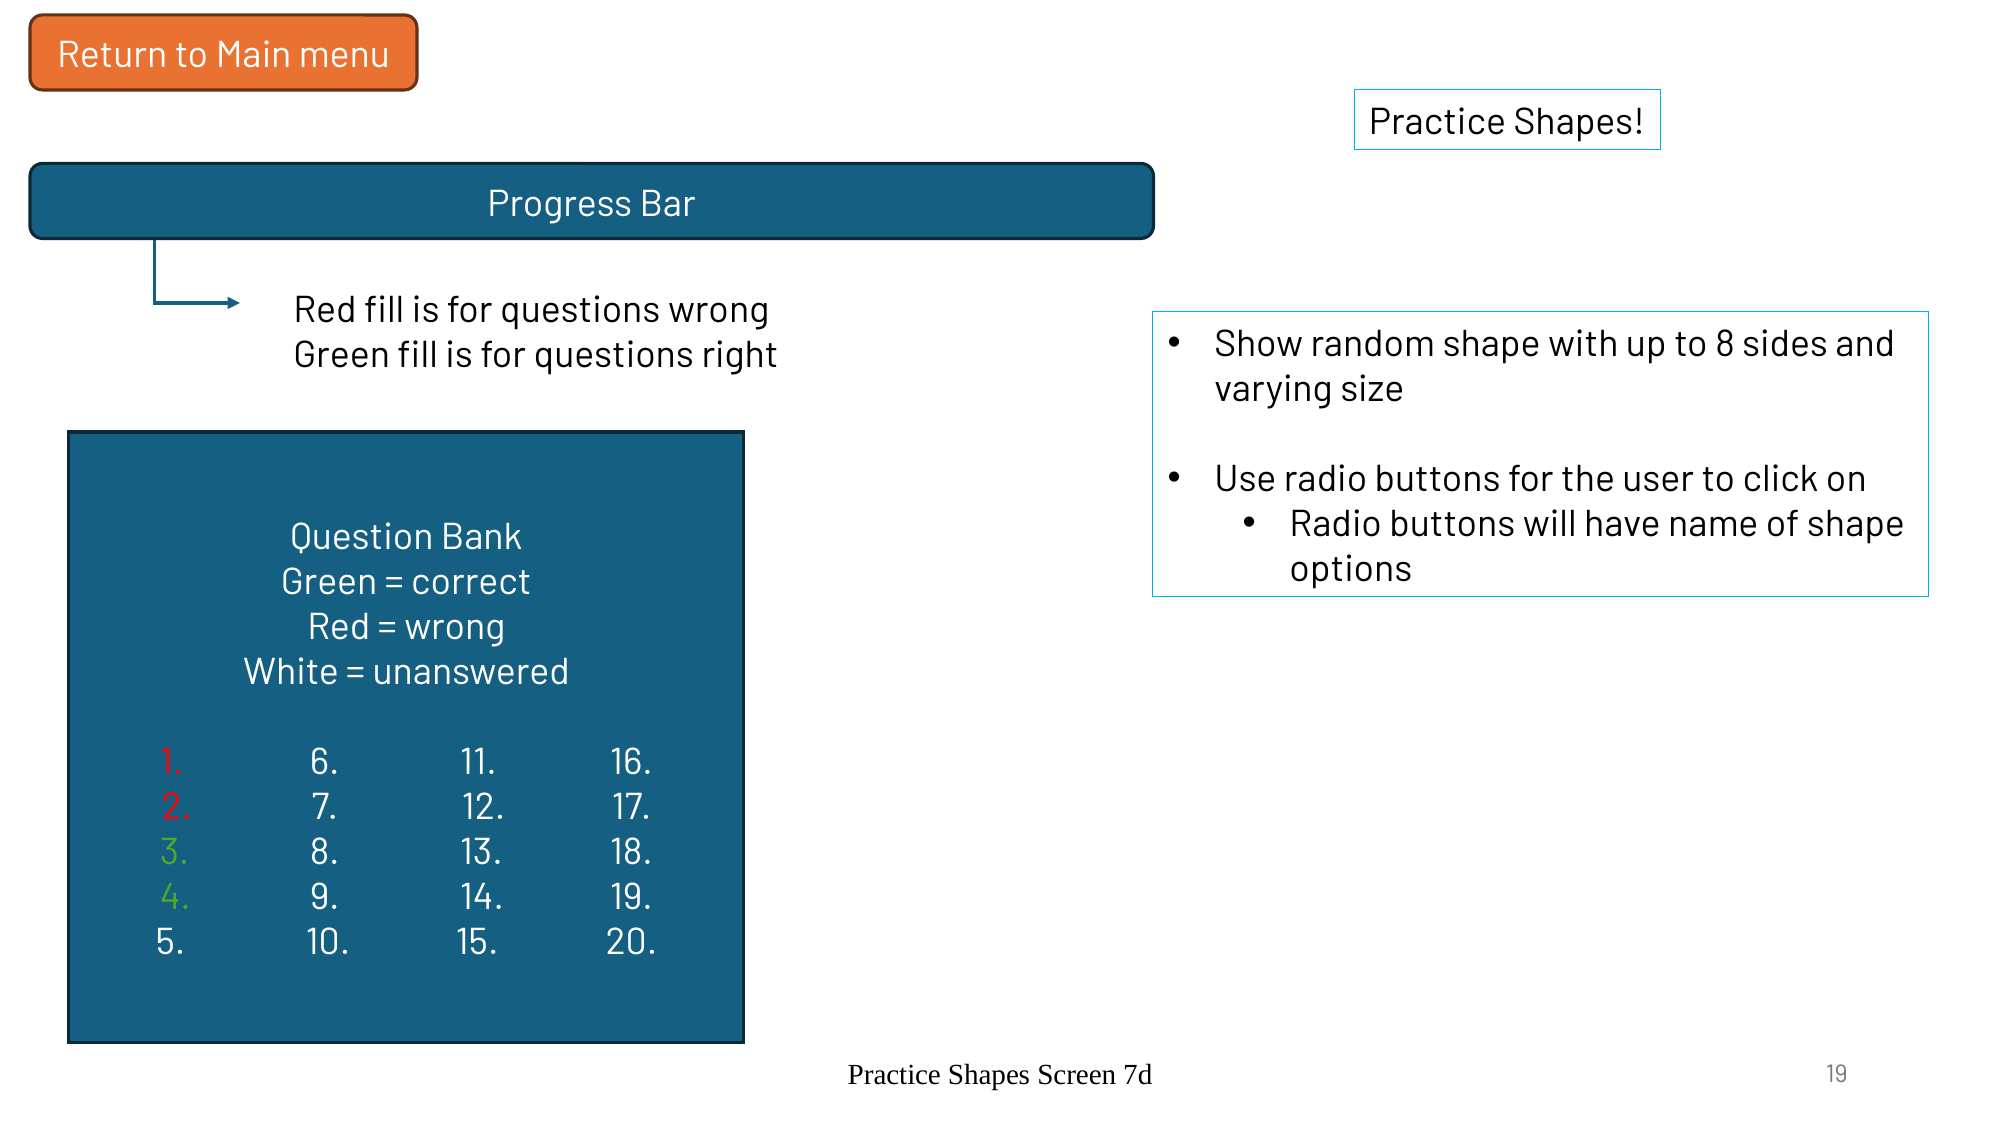

Return to Main menu
Practice Shapes!
Progress Bar
Red fill is for questions wrong
Green fill is for questions right
Show random shape with up to 8 sides and varying size

Use radio buttons for the user to click on
Radio buttons will have name of shape options
Question Bank
Green = correct
Red = wrong
White = unanswered

1.	6.	11.	16.
2.	7.	12.	17.
3.	8.	13.	18.
4.	9.	14.	19.
5.	10.	15.	20.
Practice Shapes Screen 7d
19